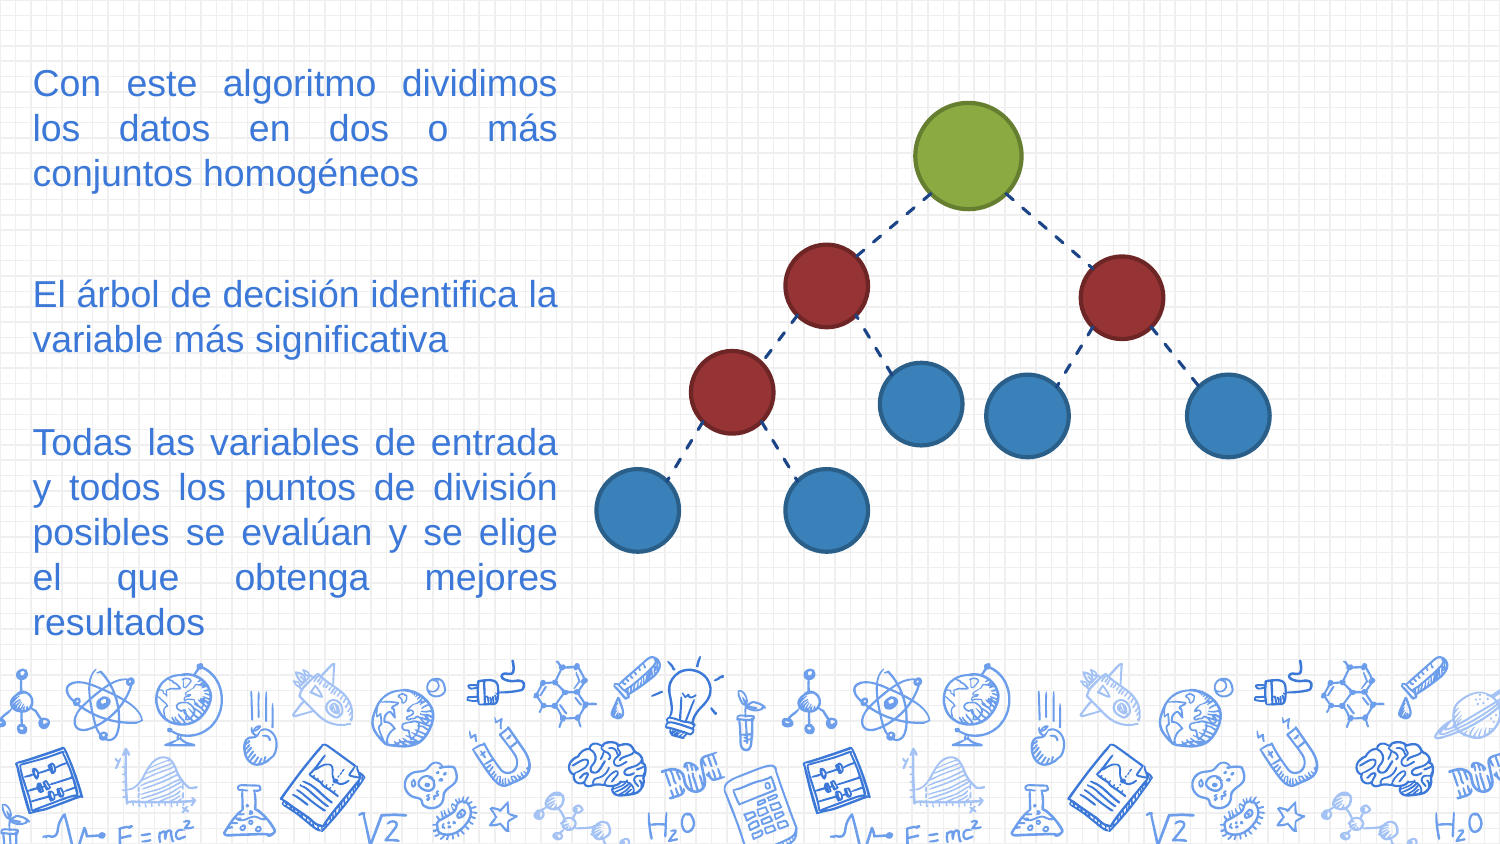

# Con este algoritmo dividimos los datos en dos o más conjuntos homogéneos

El árbol de decisión identifica la variable más significativa

Todas las variables de entrada y todos los puntos de división posibles se evalúan y se elige el que obtenga mejores resultados